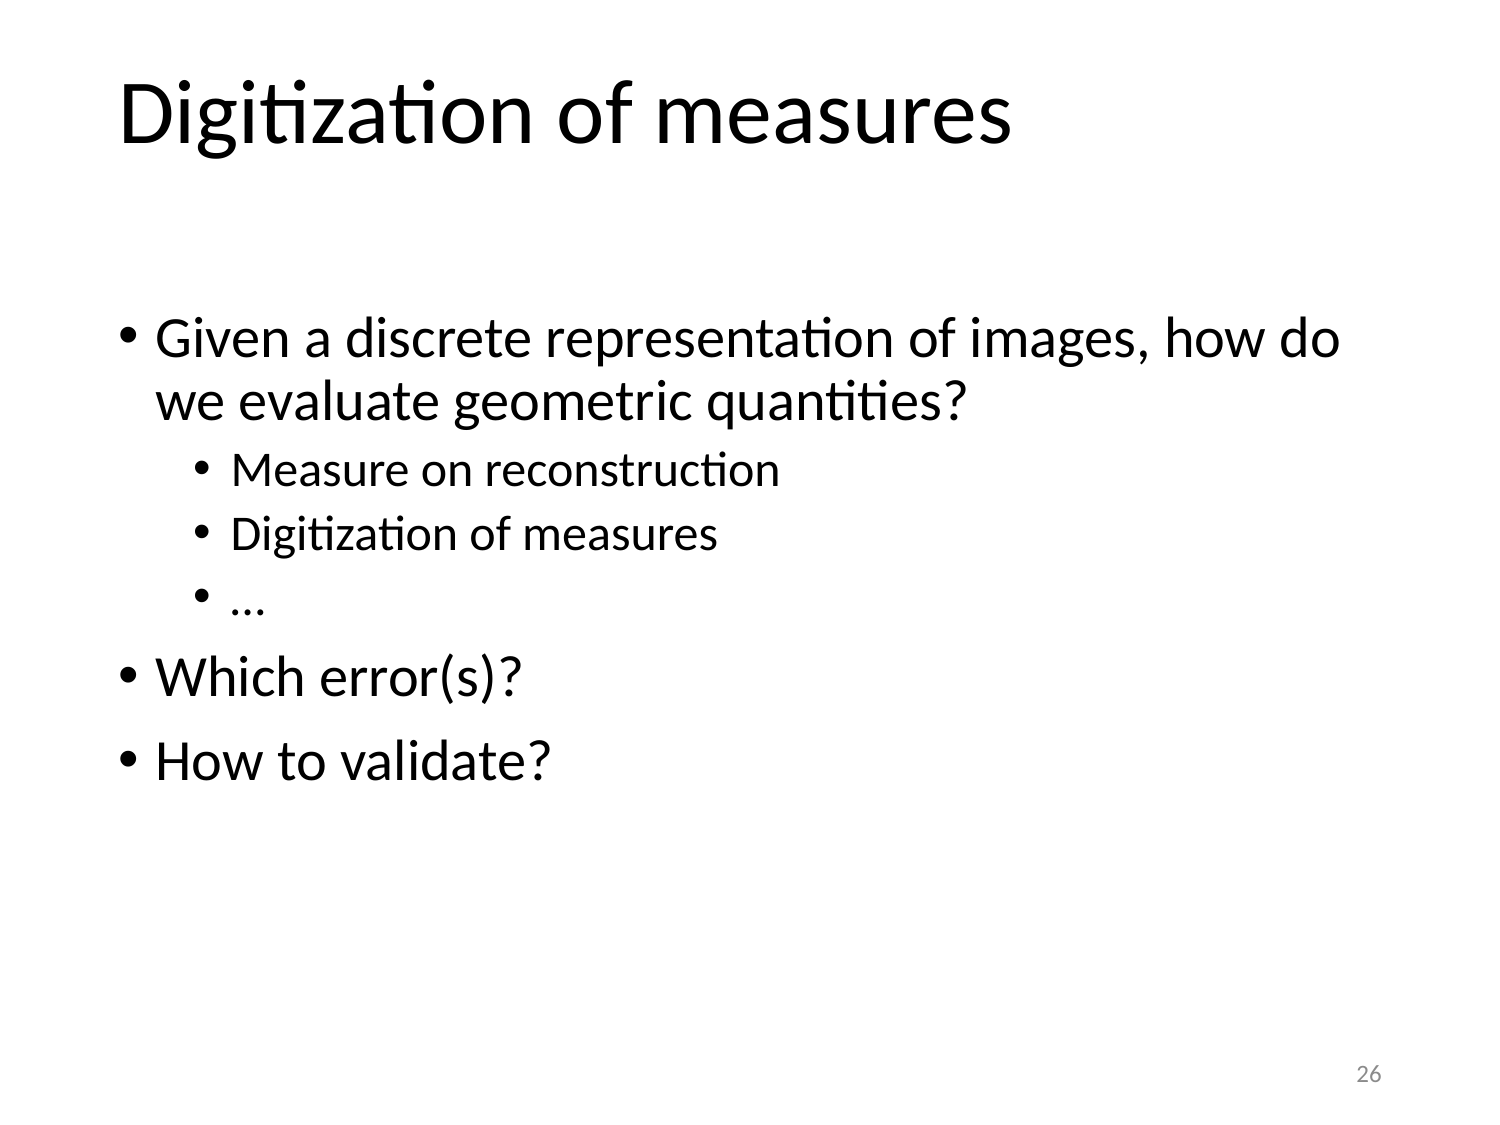

# Digitization of measures
Given a discrete representation of images, how do we evaluate geometric quantities?
Measure on reconstruction
Digitization of measures
…
Which error(s)?
How to validate?
26